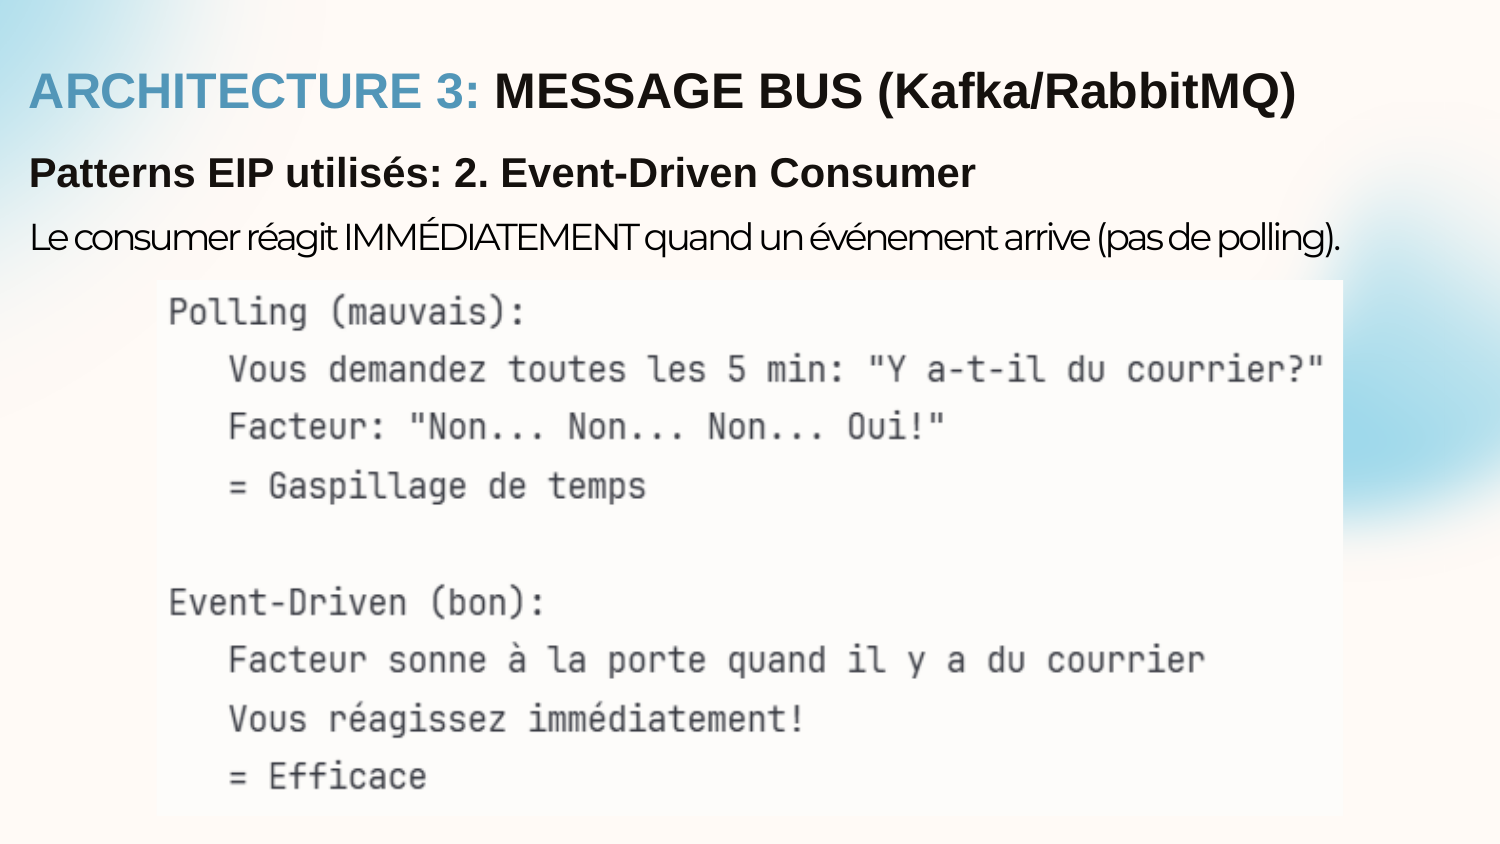

# ARCHITECTURE 3: MESSAGE BUS (Kafka/RabbitMQ)
Patterns EIP utilisés: 2. Event-Driven Consumer
Le consumer réagit IMMÉDIATEMENT quand un événement arrive (pas de polling).